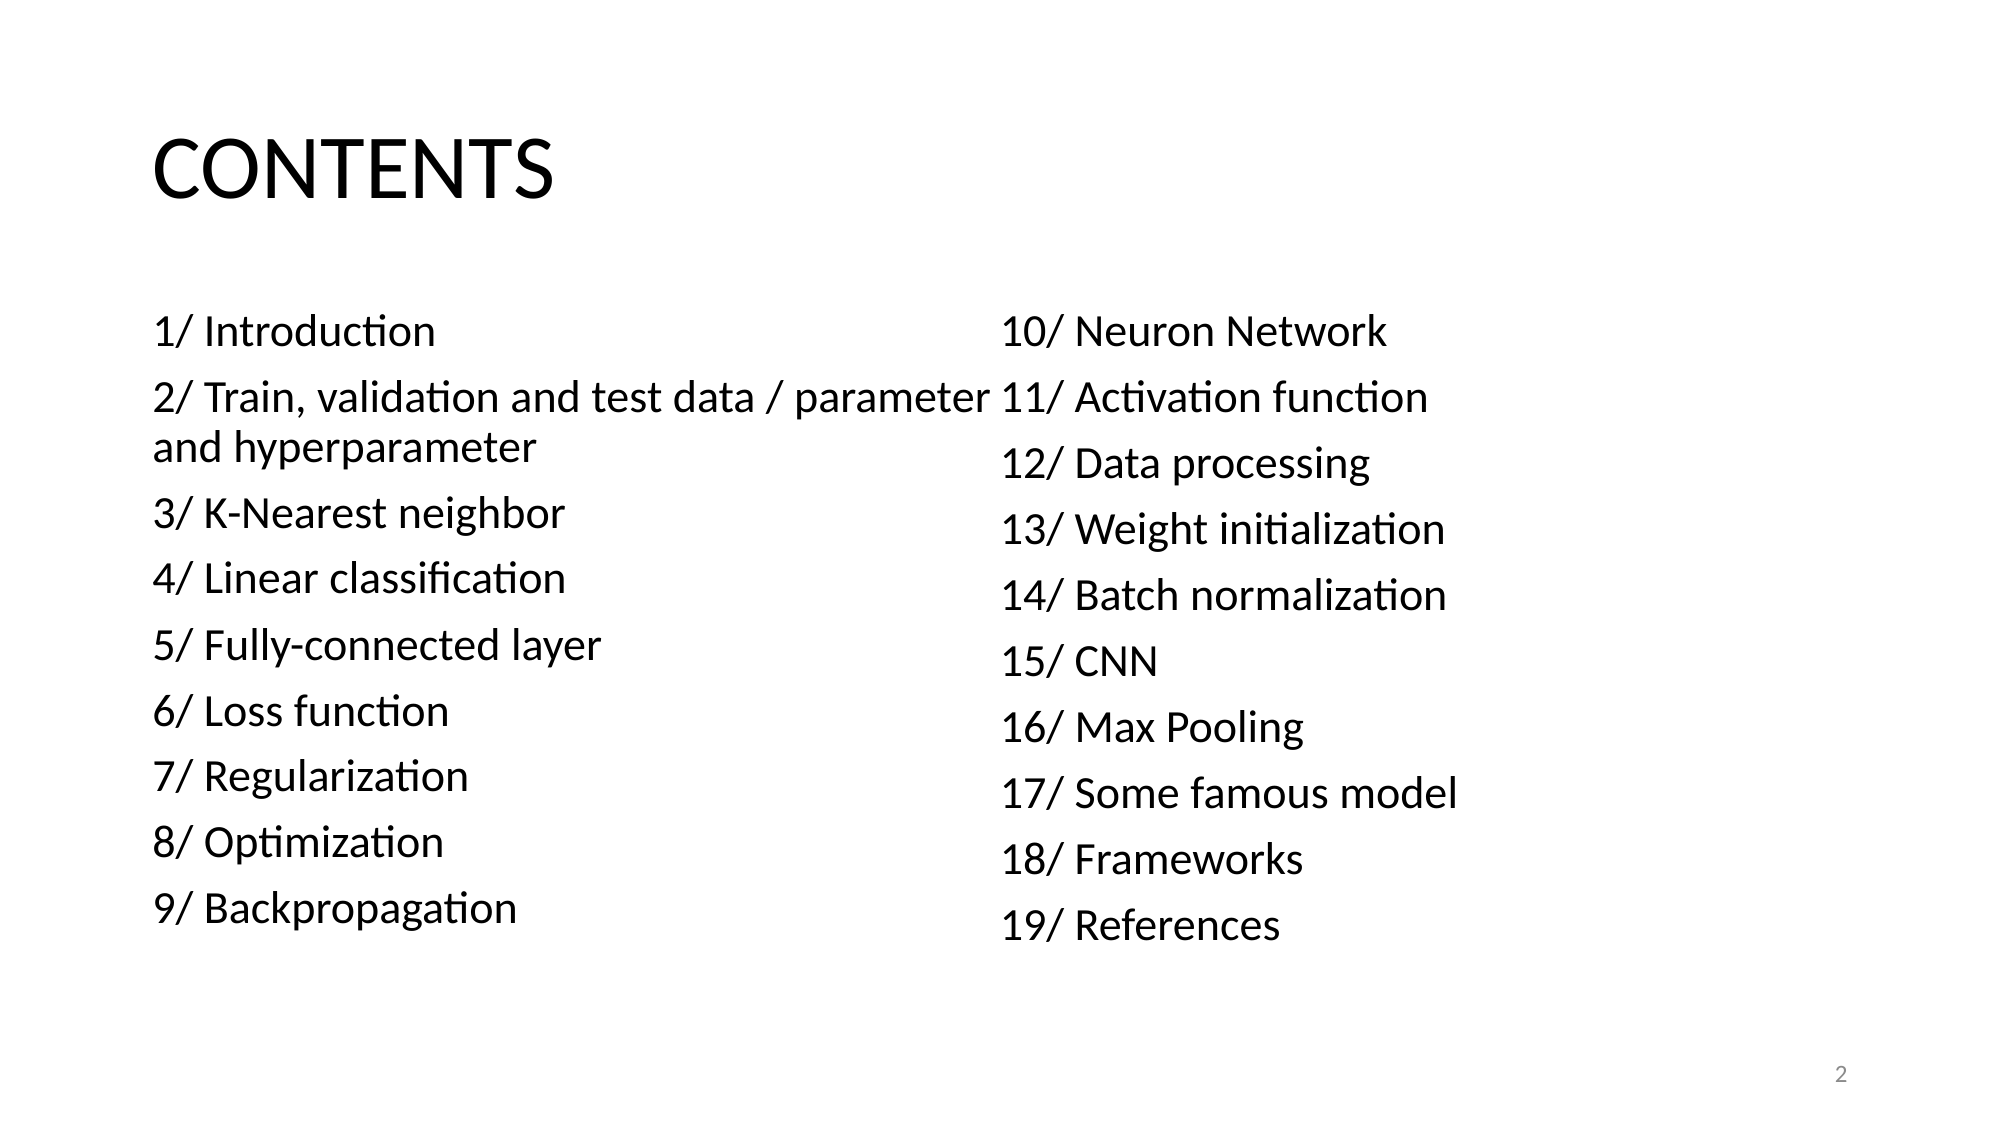

# CONTENTS
1/ Introduction
2/ Train, validation and test data / parameter and hyperparameter
3/ K-Nearest neighbor
4/ Linear classification
5/ Fully-connected layer
6/ Loss function
7/ Regularization
8/ Optimization
9/ Backpropagation

10/ Neuron Network
11/ Activation function
12/ Data processing
13/ Weight initialization
14/ Batch normalization
15/ CNN
16/ Max Pooling
17/ Some famous model
18/ Frameworks
19/ References
2